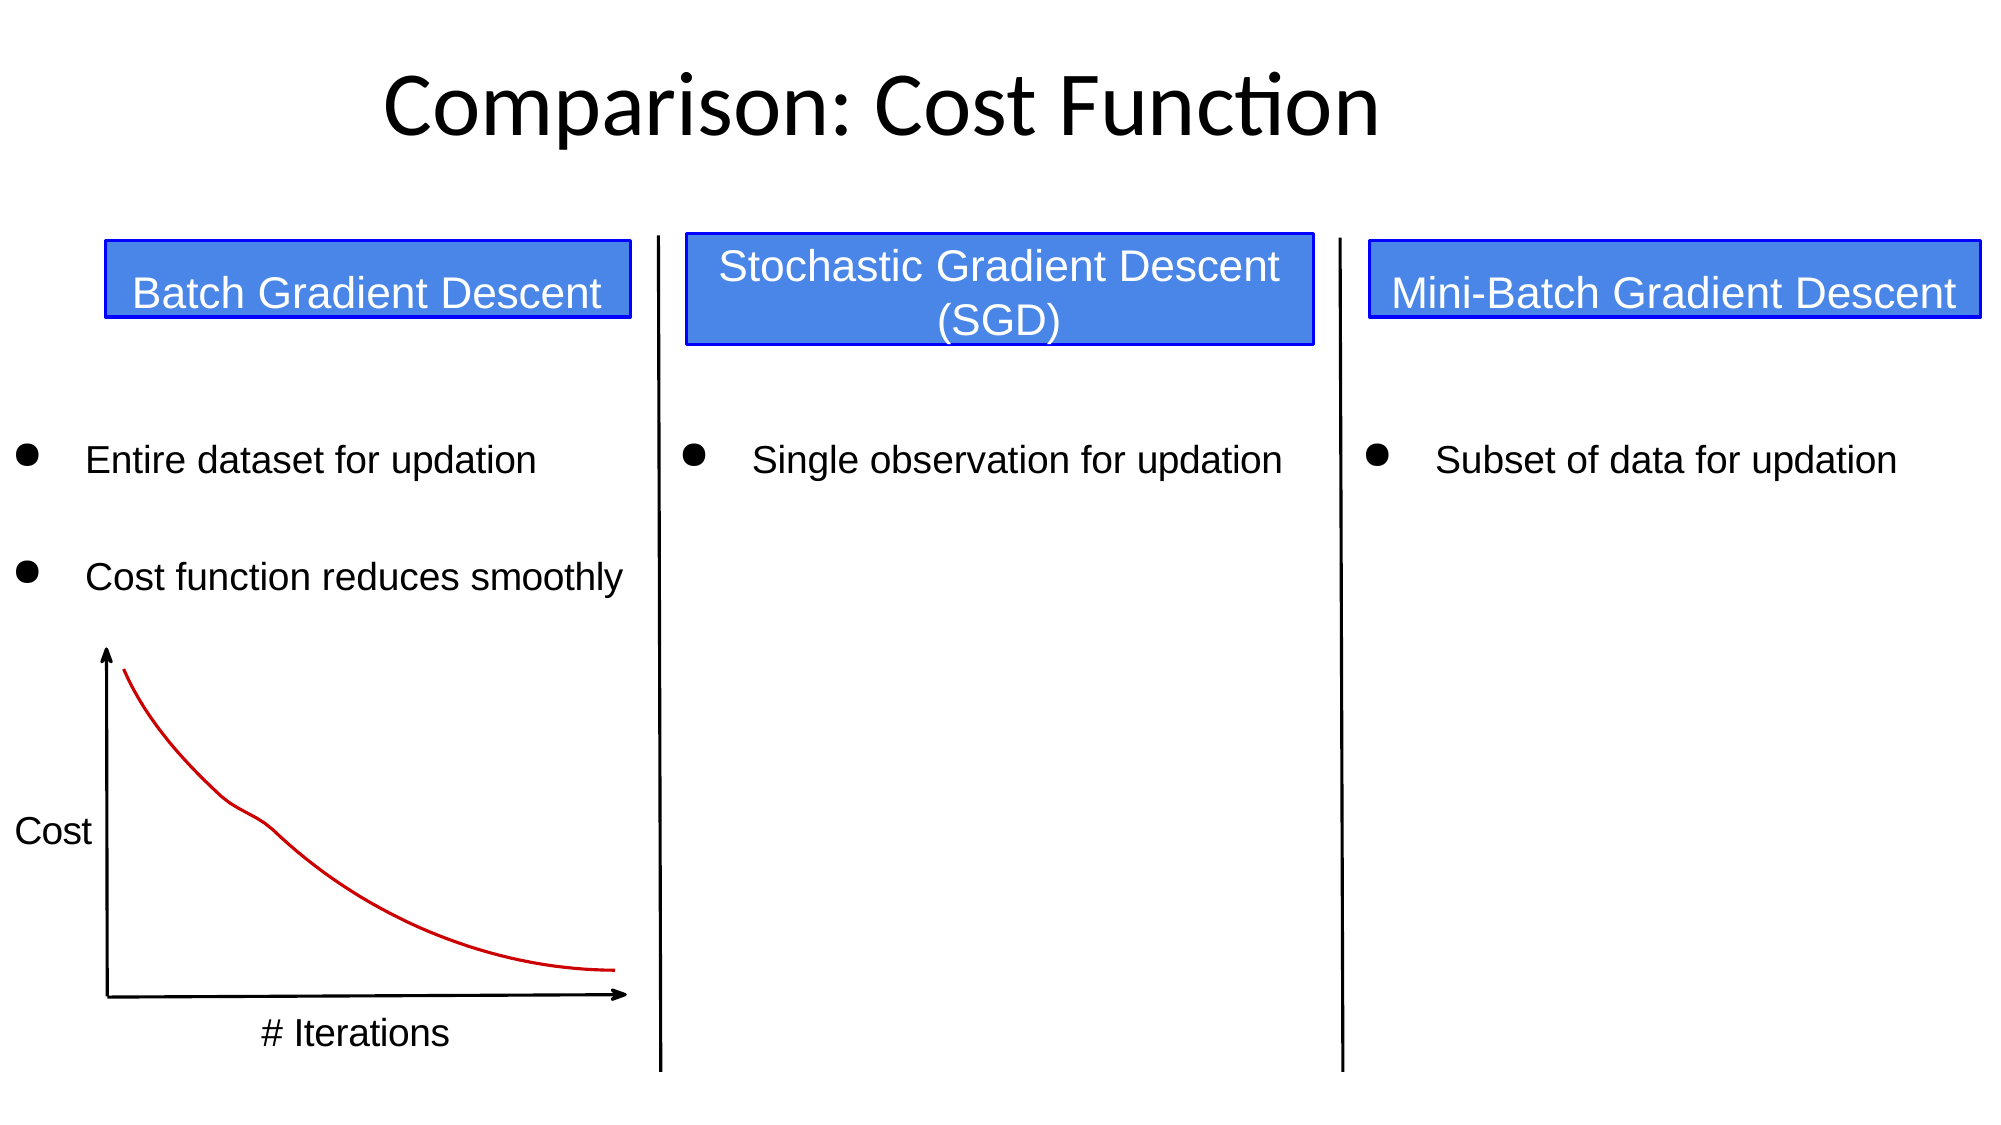

# Comparison: Cost Function
Stochastic Gradient Descent (SGD)

Batch Gradient Descent
Mini-Batch Gradient Descent
Entire dataset for updation
Single observation for updation
Subset of data for updation
Cost function reduces smoothly

Cost
# Iterations